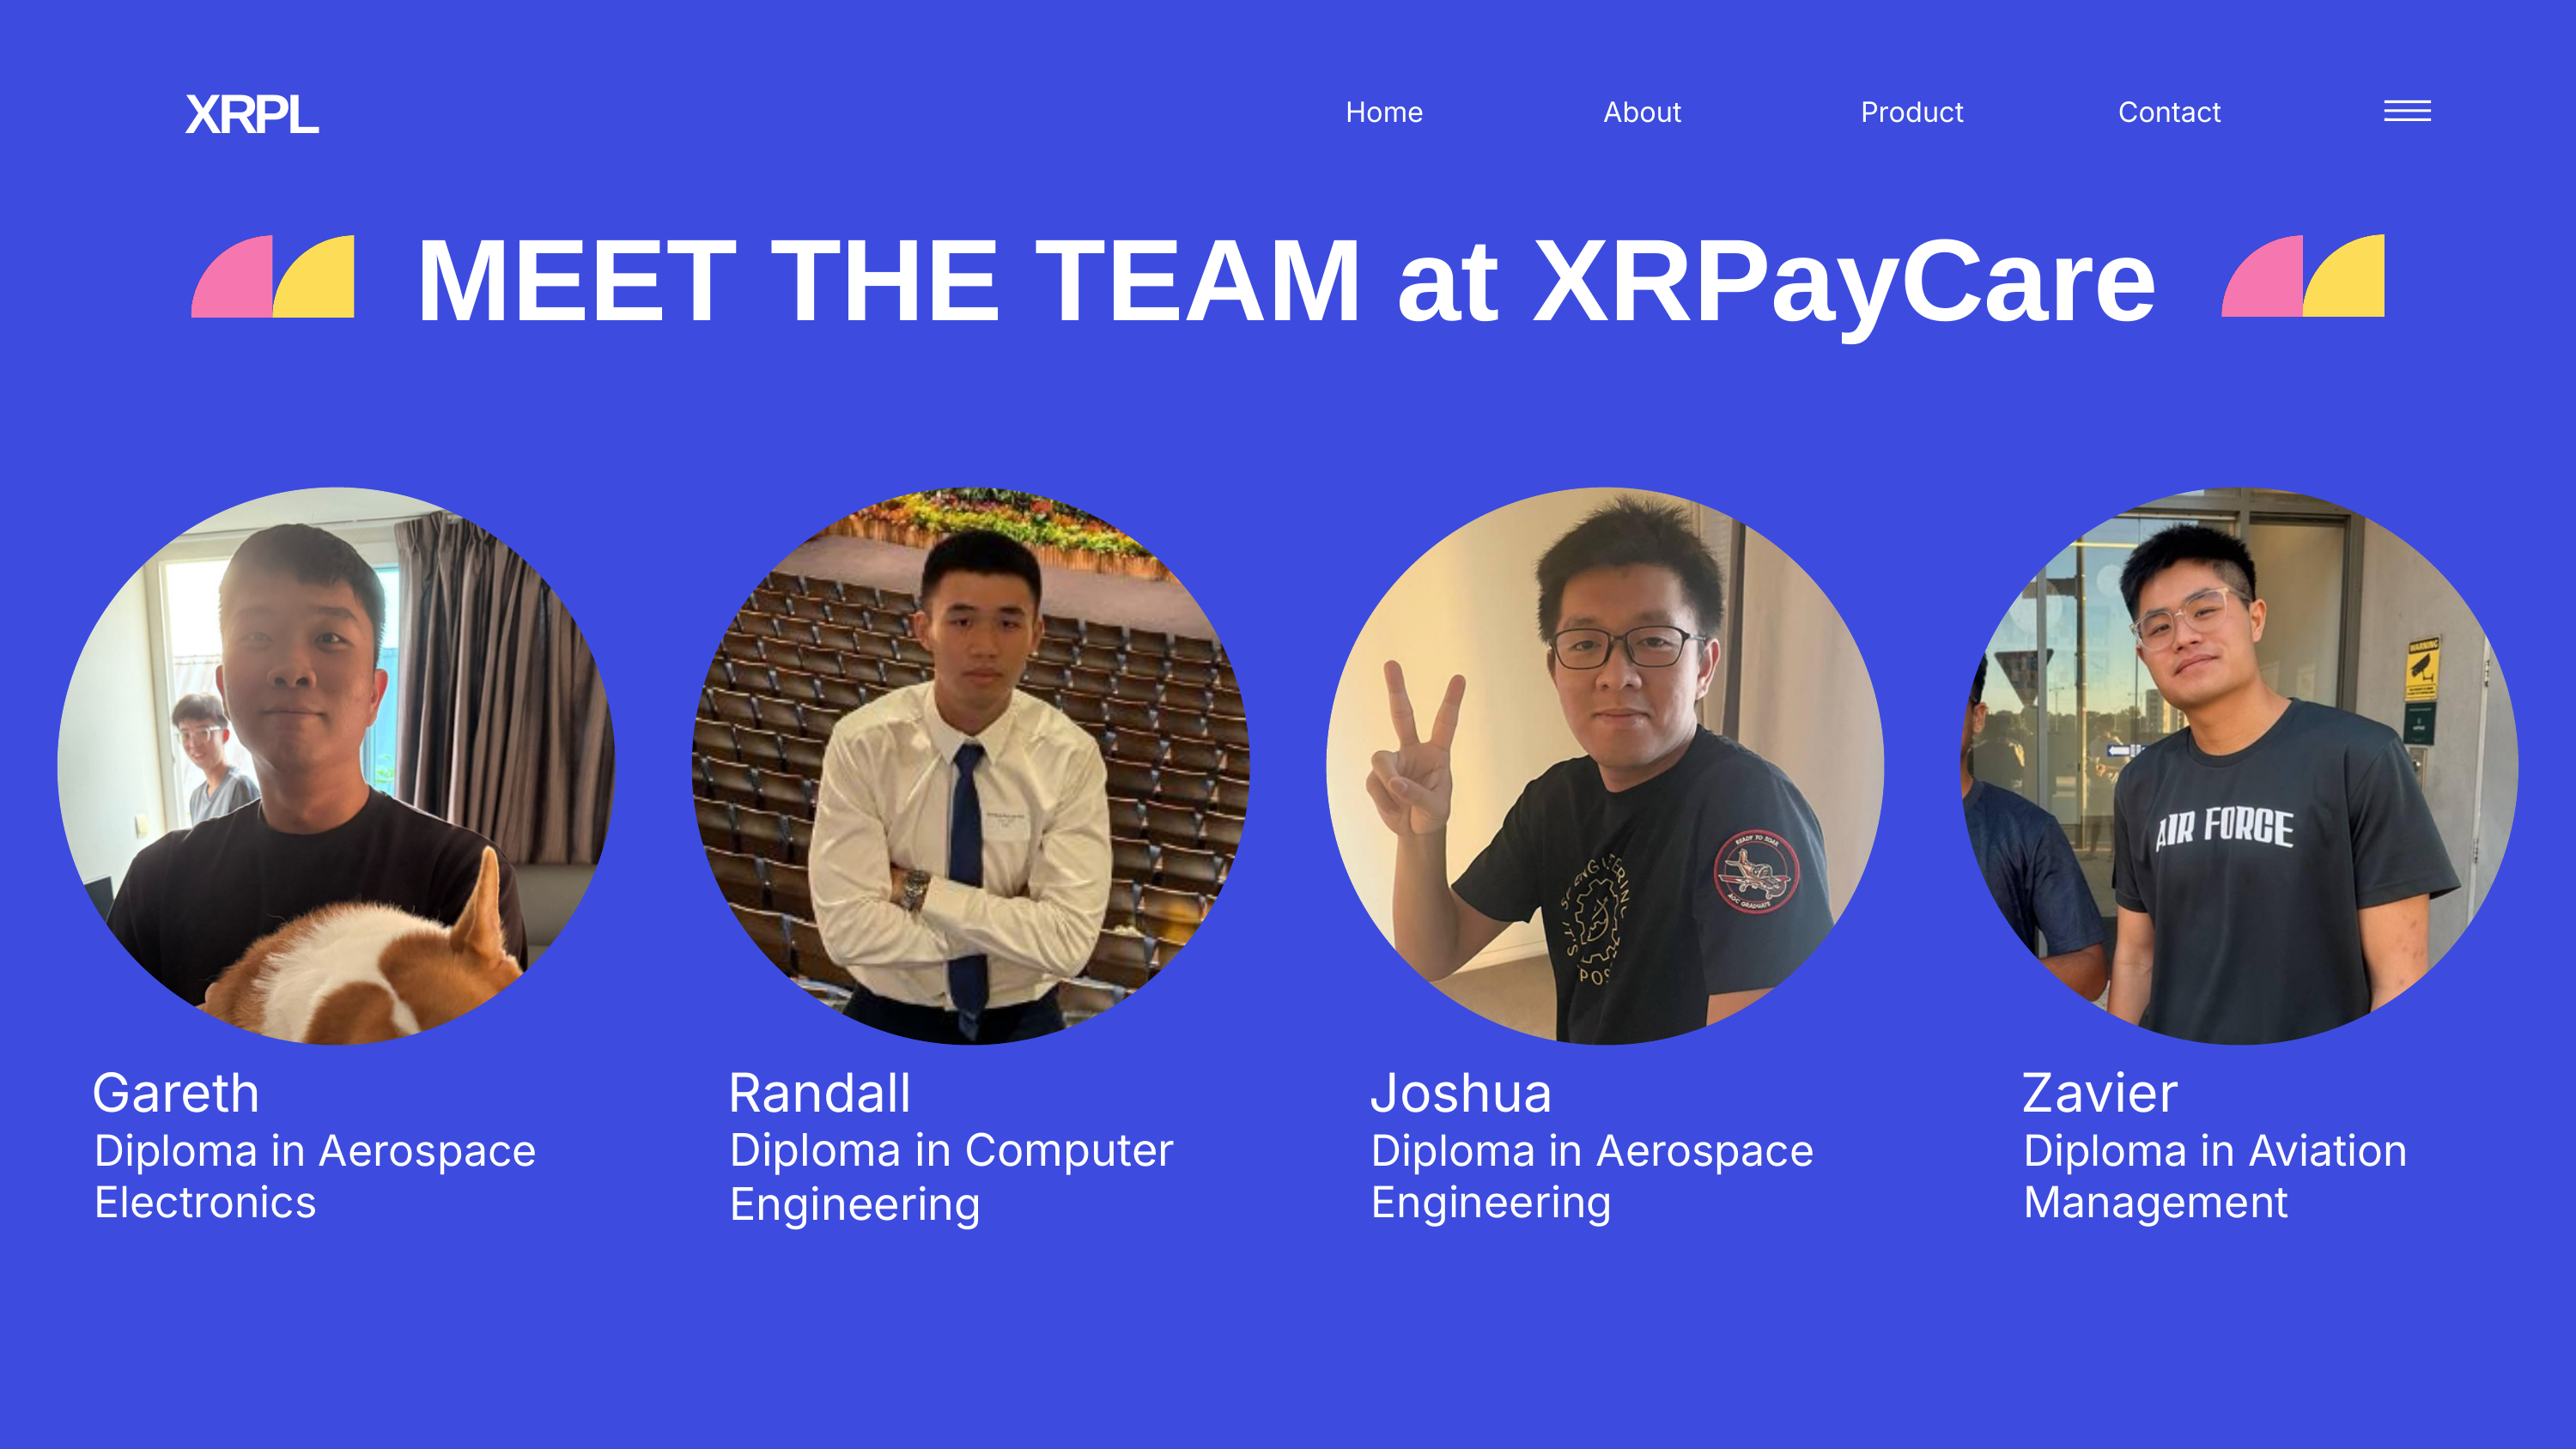

XRPL
Home
About
Product
Contact

MEET THE TEAM at XRPayCare

Gareth
Randall
Joshua
Zavier
Diploma in Computer Engineering
Diploma in Aerospace Electronics
Diploma in Aerospace Engineering
Diploma in Aviation Management